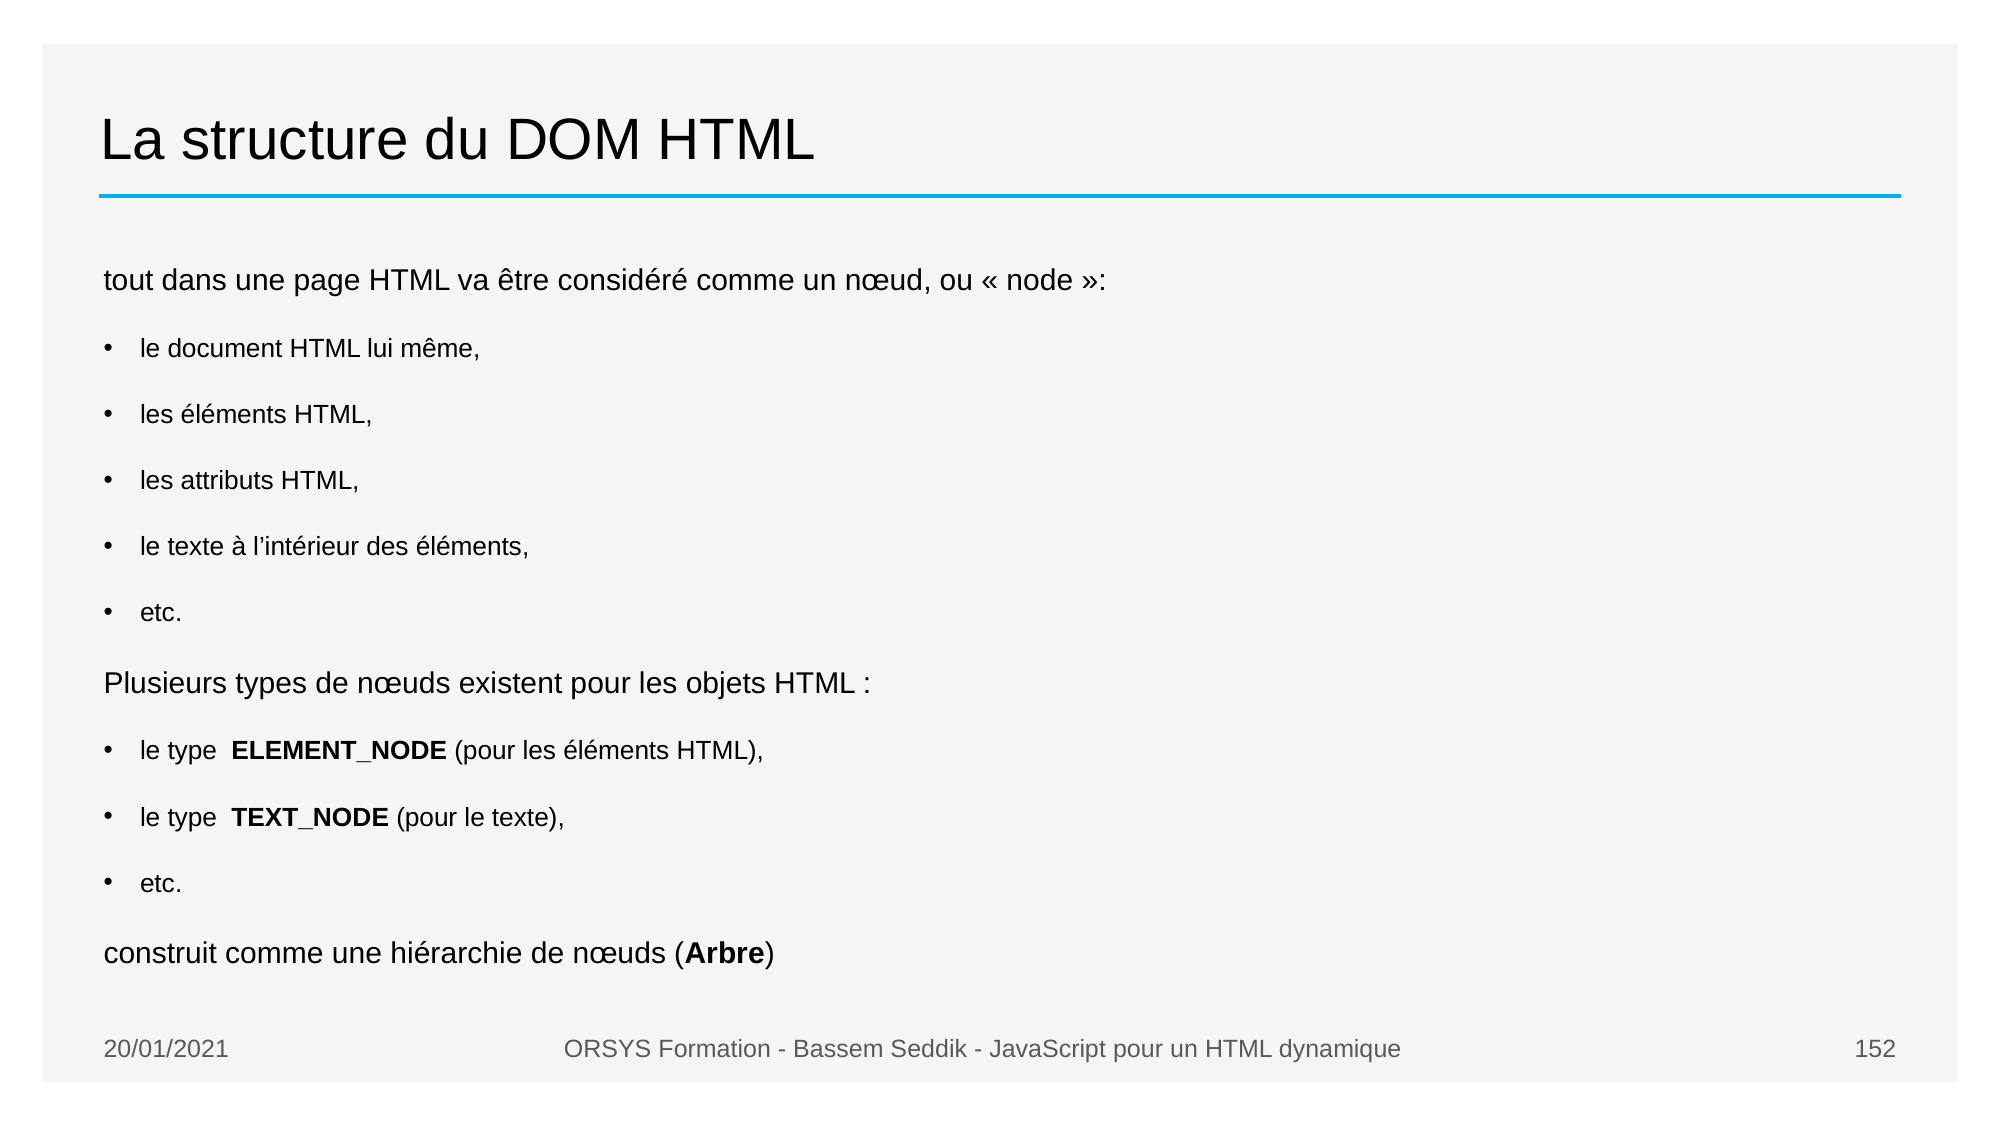

# La structure du DOM HTML
tout dans une page HTML va être considéré comme un nœud, ou « node »:
le document HTML lui même,
les éléments HTML,
les attributs HTML,
le texte à l’intérieur des éléments,
etc.
Plusieurs types de nœuds existent pour les objets HTML :
le type  ELEMENT_NODE (pour les éléments HTML),
le type  TEXT_NODE (pour le texte),
etc.
construit comme une hiérarchie de nœuds (Arbre)
20/01/2021
ORSYS Formation - Bassem Seddik - JavaScript pour un HTML dynamique
152